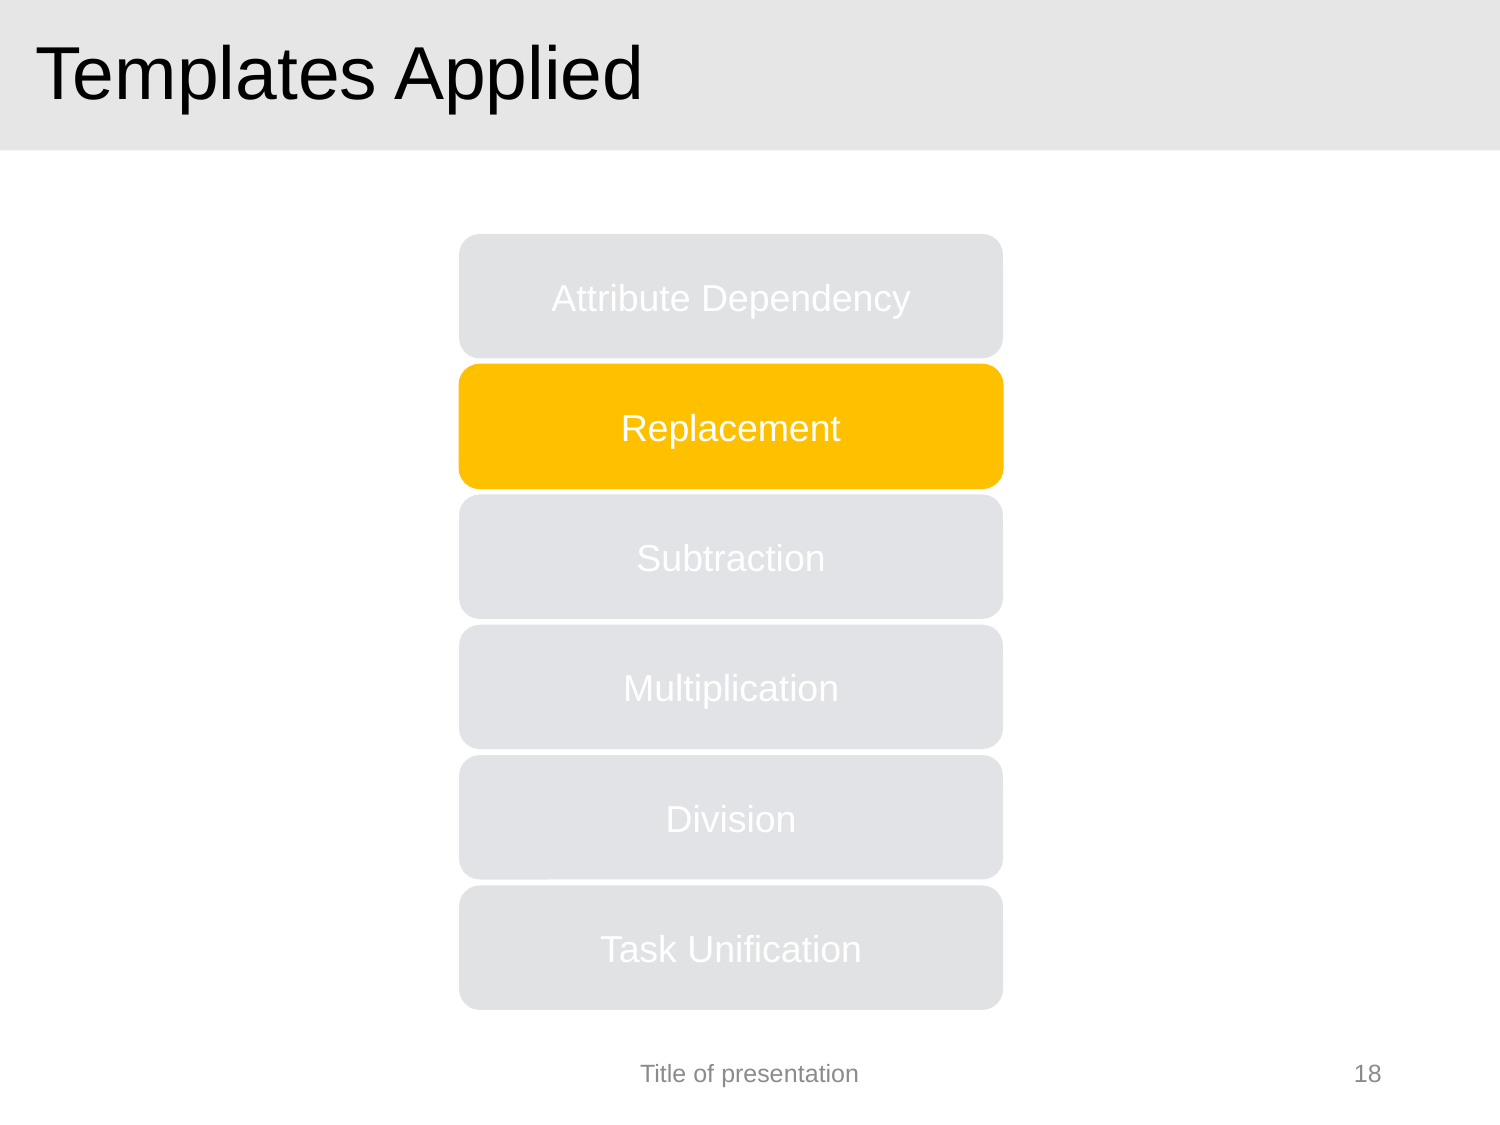

Templates Applied
Attribute Dependency
Replacement
Subtraction
Multiplication
Division
Task Unification
Title of presentation
18